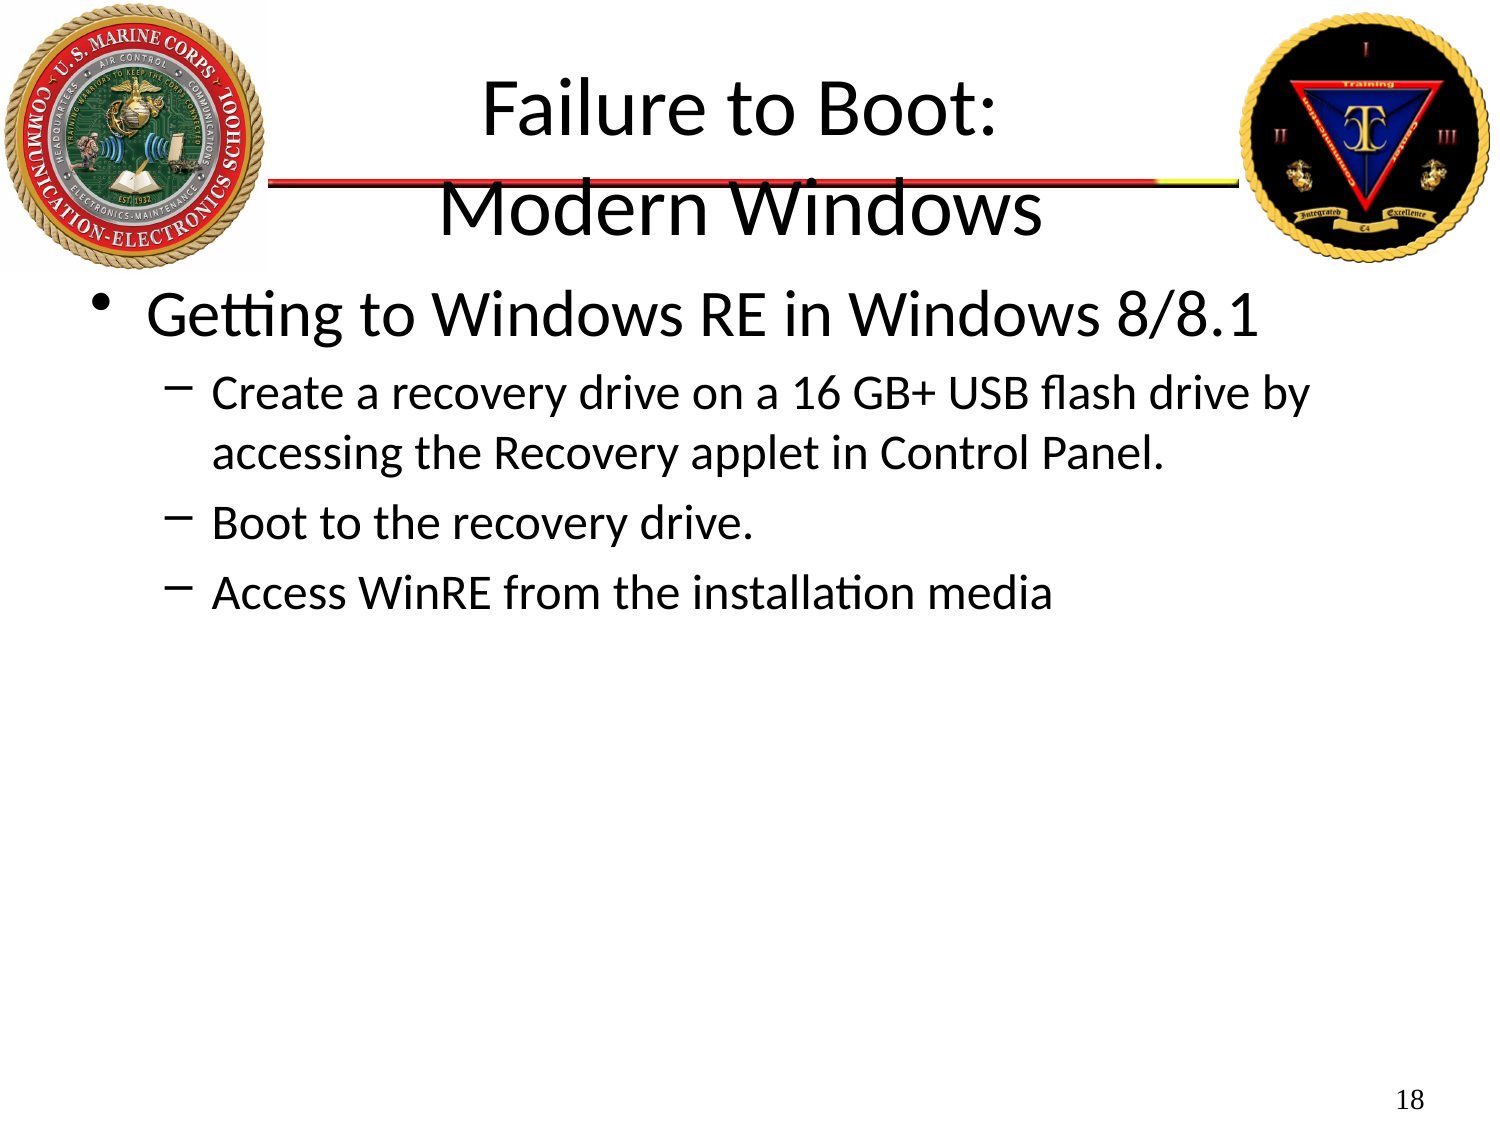

# Failure to Boot: Modern Windows
Getting to Windows RE in Windows 8/8.1
Create a recovery drive on a 16 GB+ USB flash drive by accessing the Recovery applet in Control Panel.
Boot to the recovery drive.
Access WinRE from the installation media